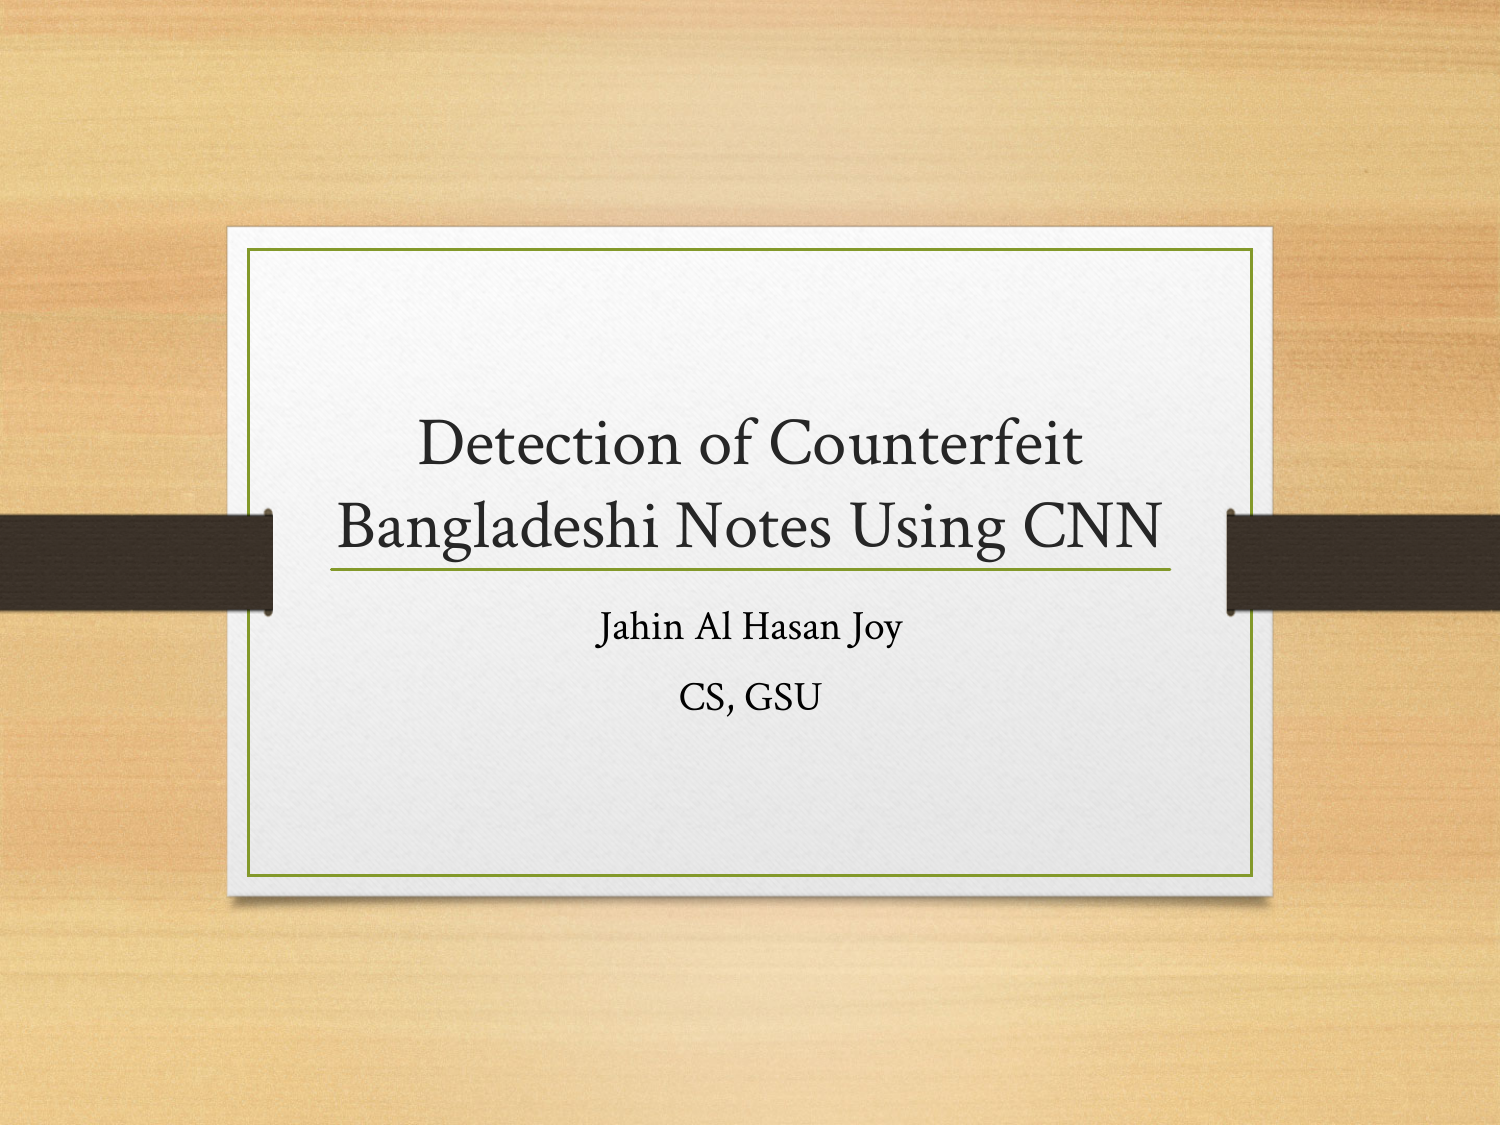

# Detection of Counterfeit Bangladeshi Notes Using CNN
Jahin Al Hasan Joy
CS, GSU